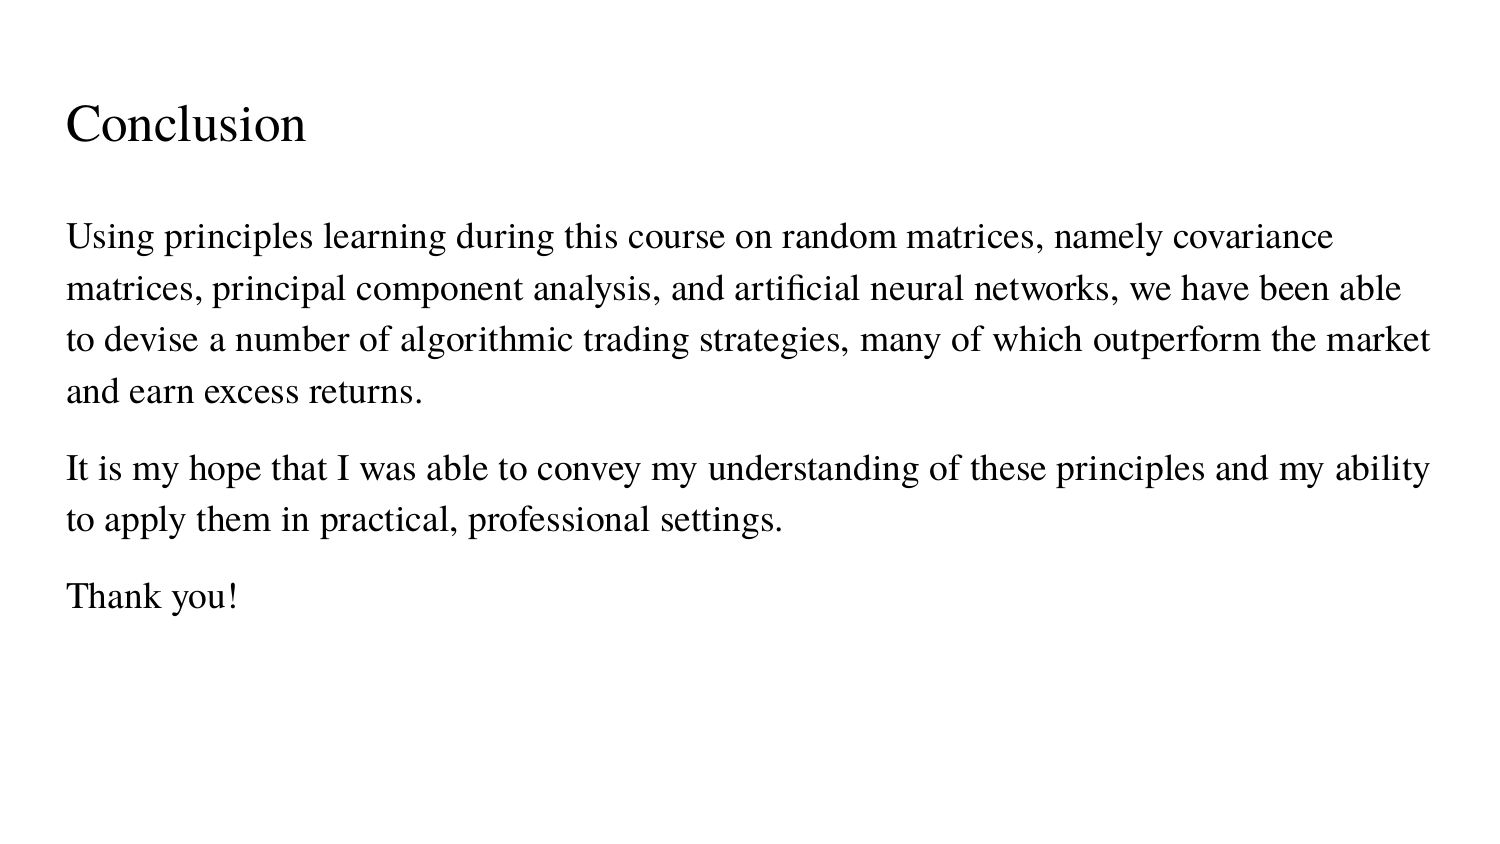

# Conclusion
Using principles learning during this course on random matrices, namely covariance matrices, principal component analysis, and artificial neural networks, we have been able to devise a number of algorithmic trading strategies, many of which outperform the market and earn excess returns.
It is my hope that I was able to convey my understanding of these principles and my ability to apply them in practical, professional settings.
Thank you!